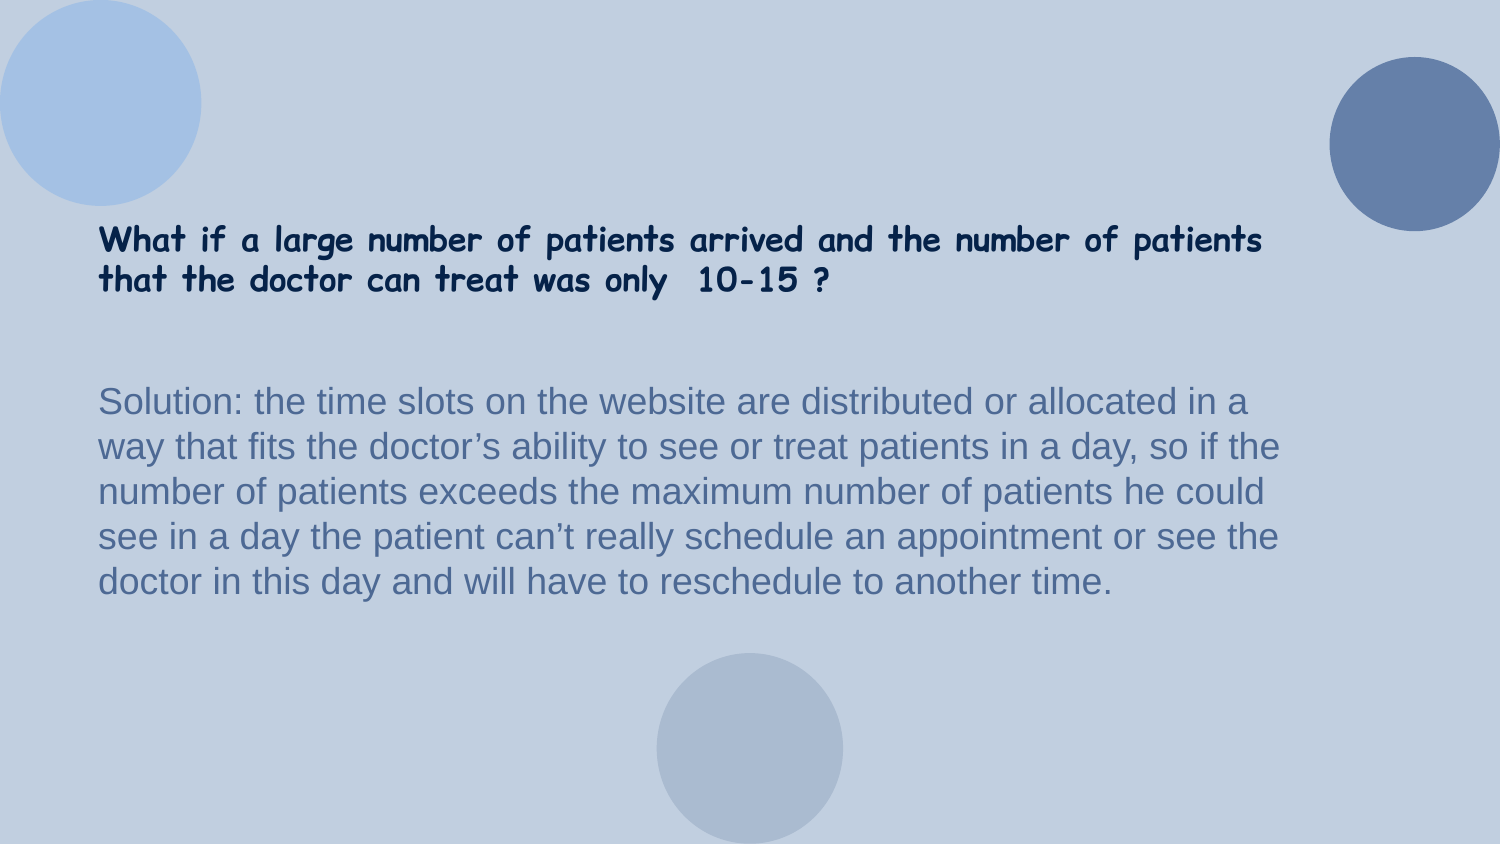

What if a large number of patients arrived and the number of patients that the doctor can treat was only  10-15 ?

Solution: the time slots on the website are distributed or allocated in a way that fits the doctor’s ability to see or treat patients in a day, so if the number of patients exceeds the maximum number of patients he could see in a day the patient can’t really schedule an appointment or see the doctor in this day and will have to reschedule to another time.